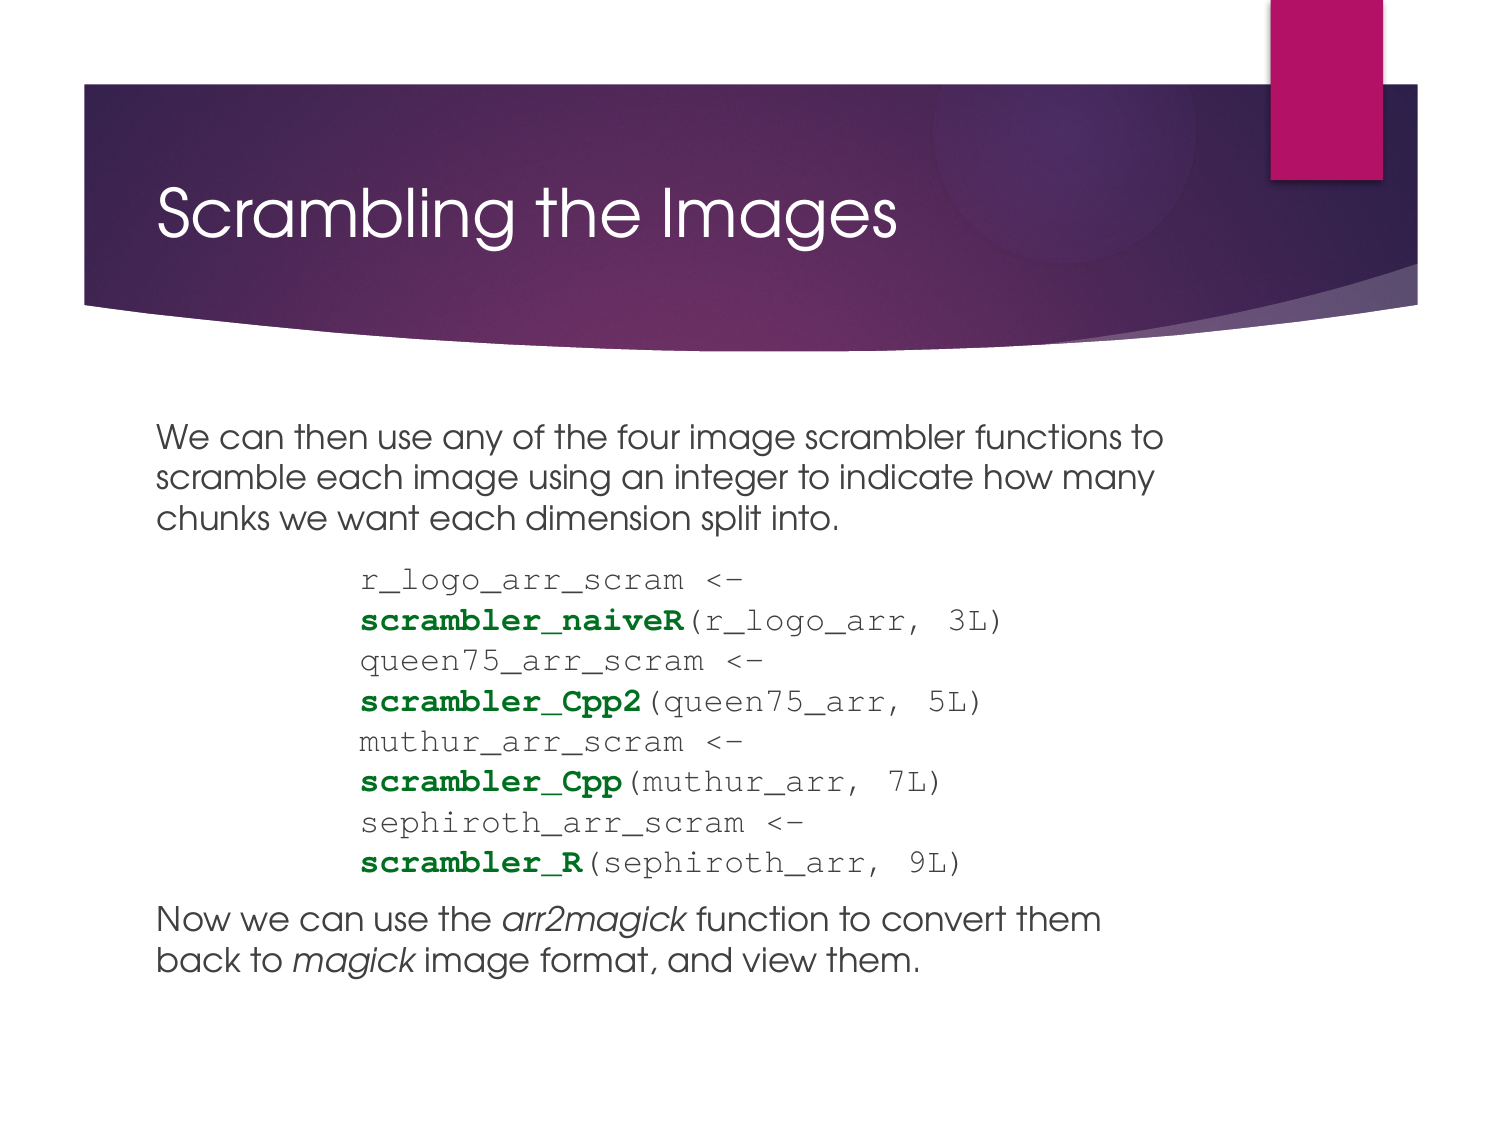

# Scrambling the Images
We can then use any of the four image scrambler functions to scramble each image using an integer to indicate how many chunks we want each dimension split into.
r_logo_arr_scram <- scrambler_naiveR(r_logo_arr, 3L)
queen75_arr_scram <- scrambler_Cpp2(queen75_arr, 5L)
muthur_arr_scram <- scrambler_Cpp(muthur_arr, 7L)
sephiroth_arr_scram <- scrambler_R(sephiroth_arr, 9L)
Now we can use the arr2magick function to convert them back to magick image format, and view them.